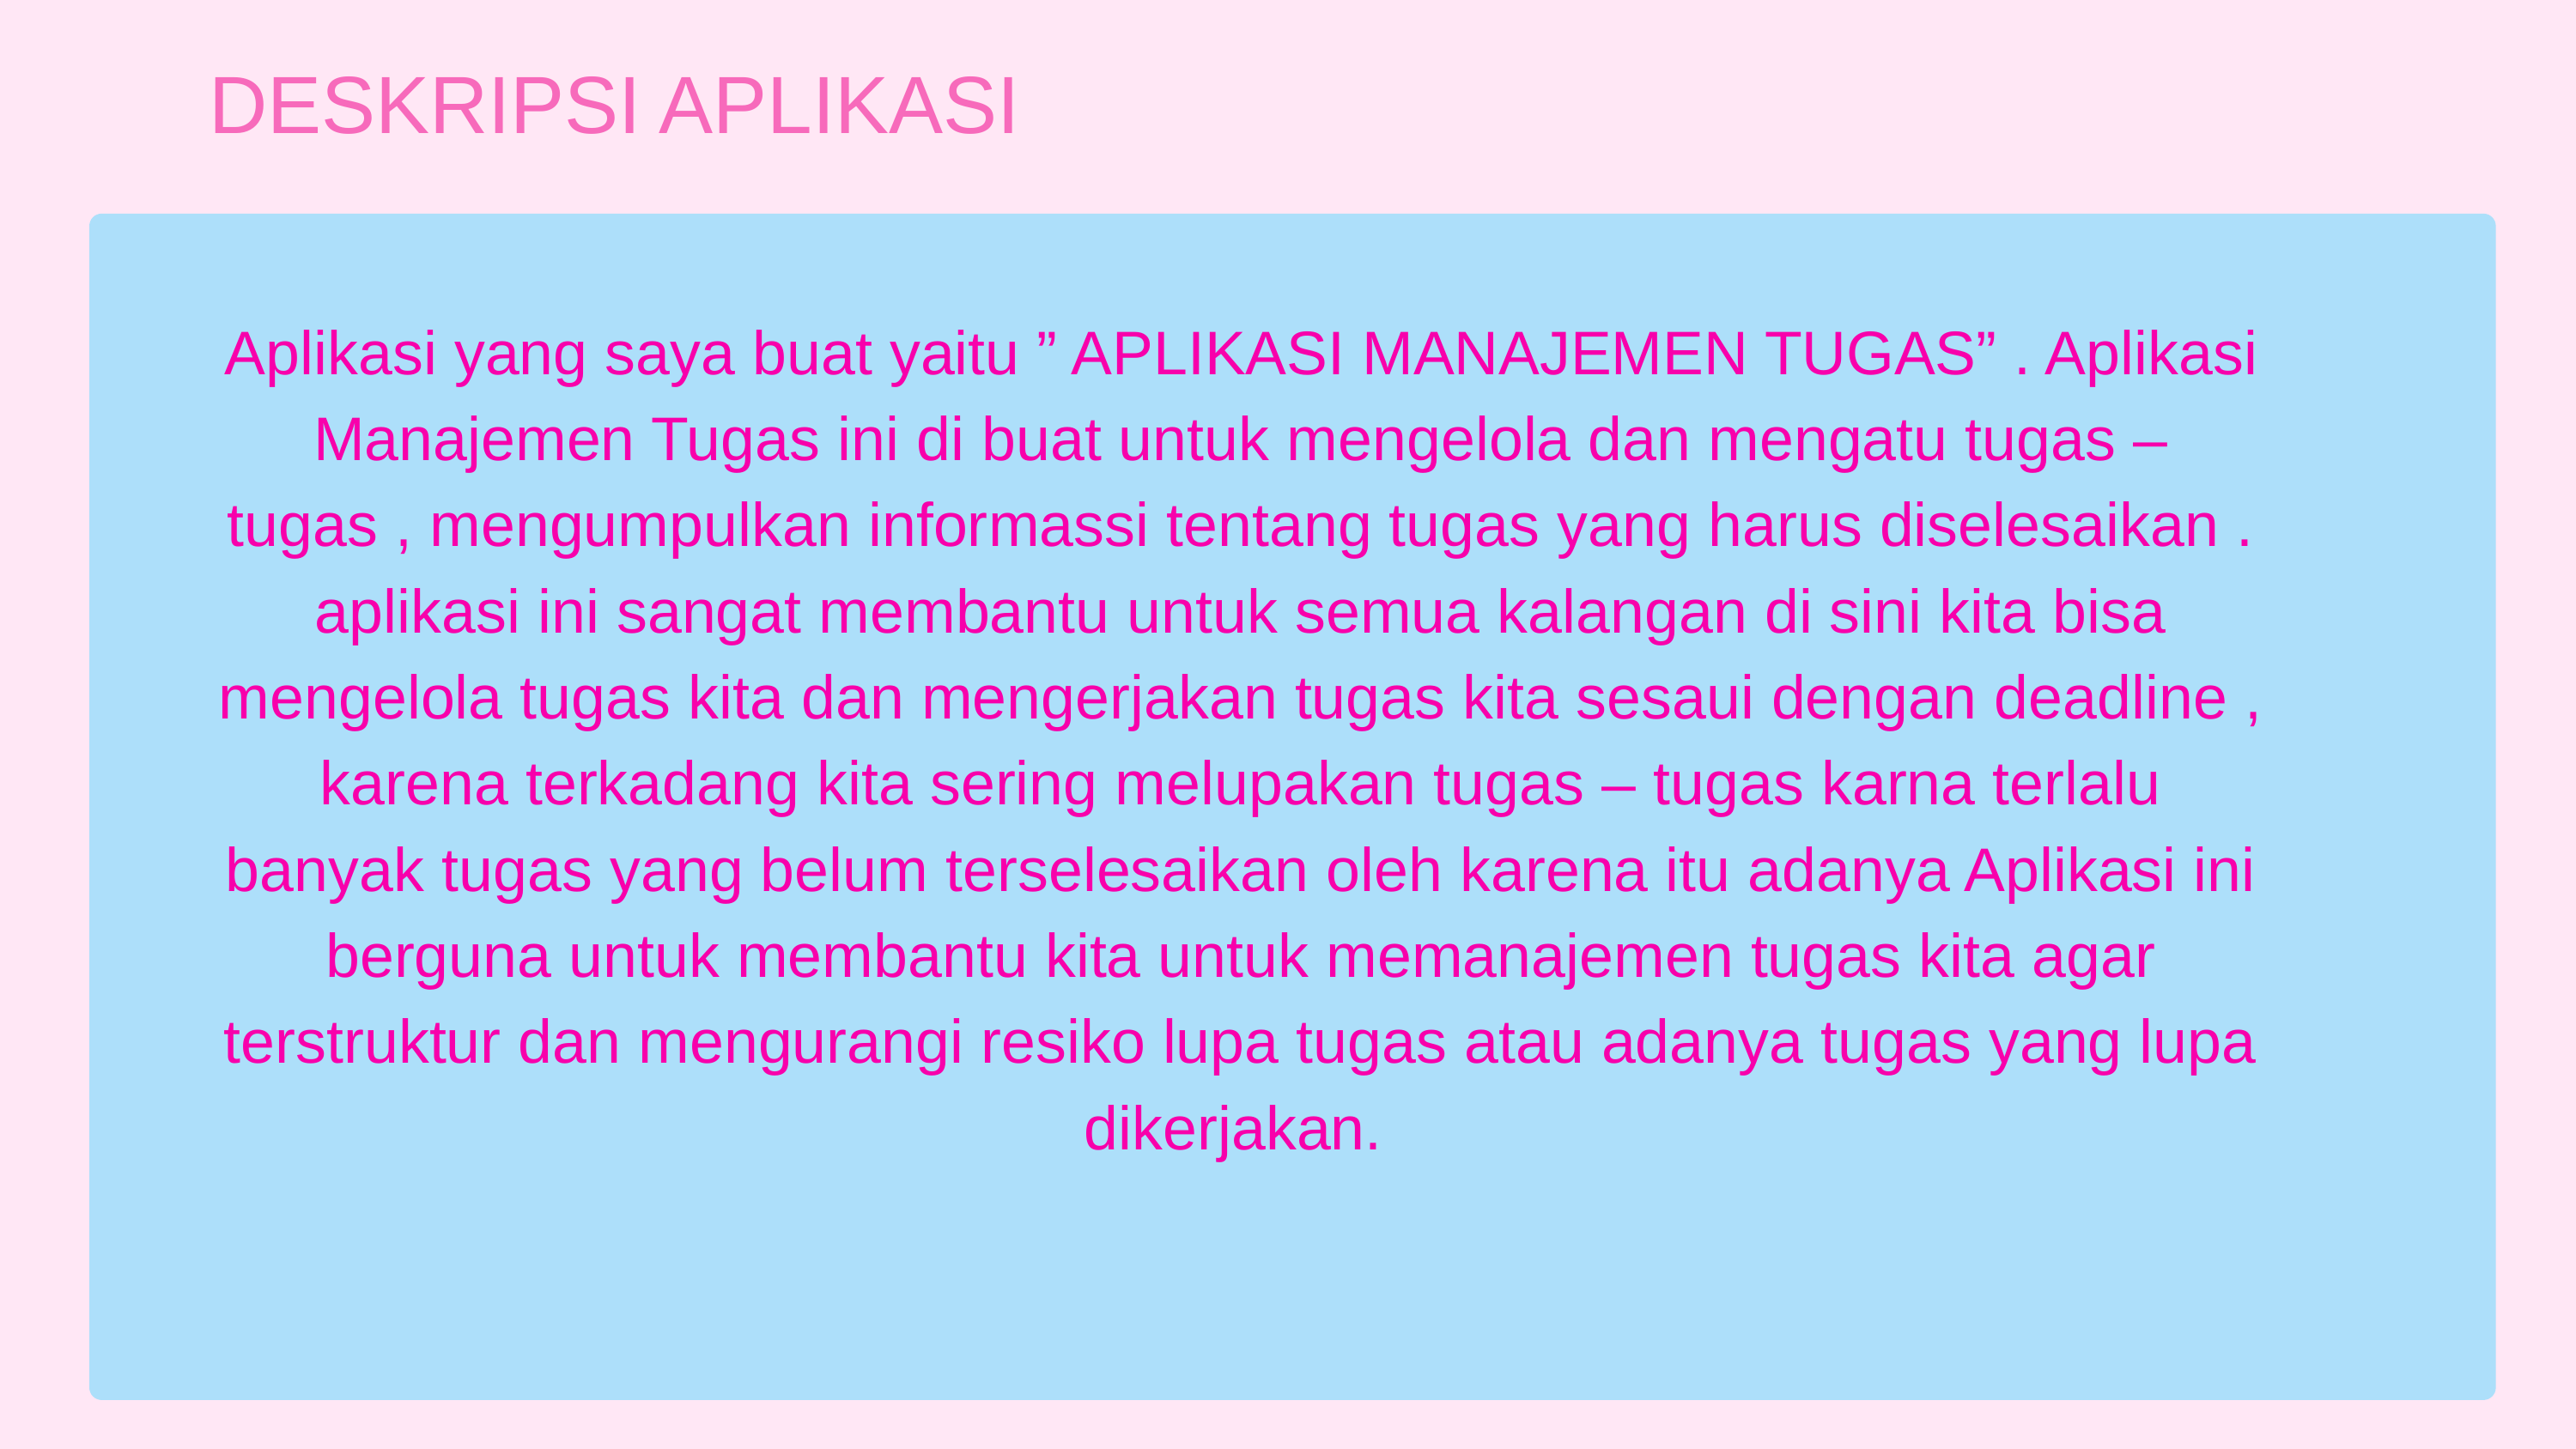

DESKRIPSI APLIKASI

Aplikasi yang saya buat yaitu ” APLIKASI MANAJEMEN TUGAS” . Aplikasi Manajemen Tugas ini di buat untuk mengelola dan mengatu tugas – tugas , mengumpulkan informassi tentang tugas yang harus diselesaikan . aplikasi ini sangat membantu untuk semua kalangan di sini kita bisa mengelola tugas kita dan mengerjakan tugas kita sesaui dengan deadline , karena terkadang kita sering melupakan tugas – tugas karna terlalu banyak tugas yang belum terselesaikan oleh karena itu adanya Aplikasi ini berguna untuk membantu kita untuk memanajemen tugas kita agar terstruktur dan mengurangi resiko lupa tugas atau adanya tugas yang lupa dikerjakan.